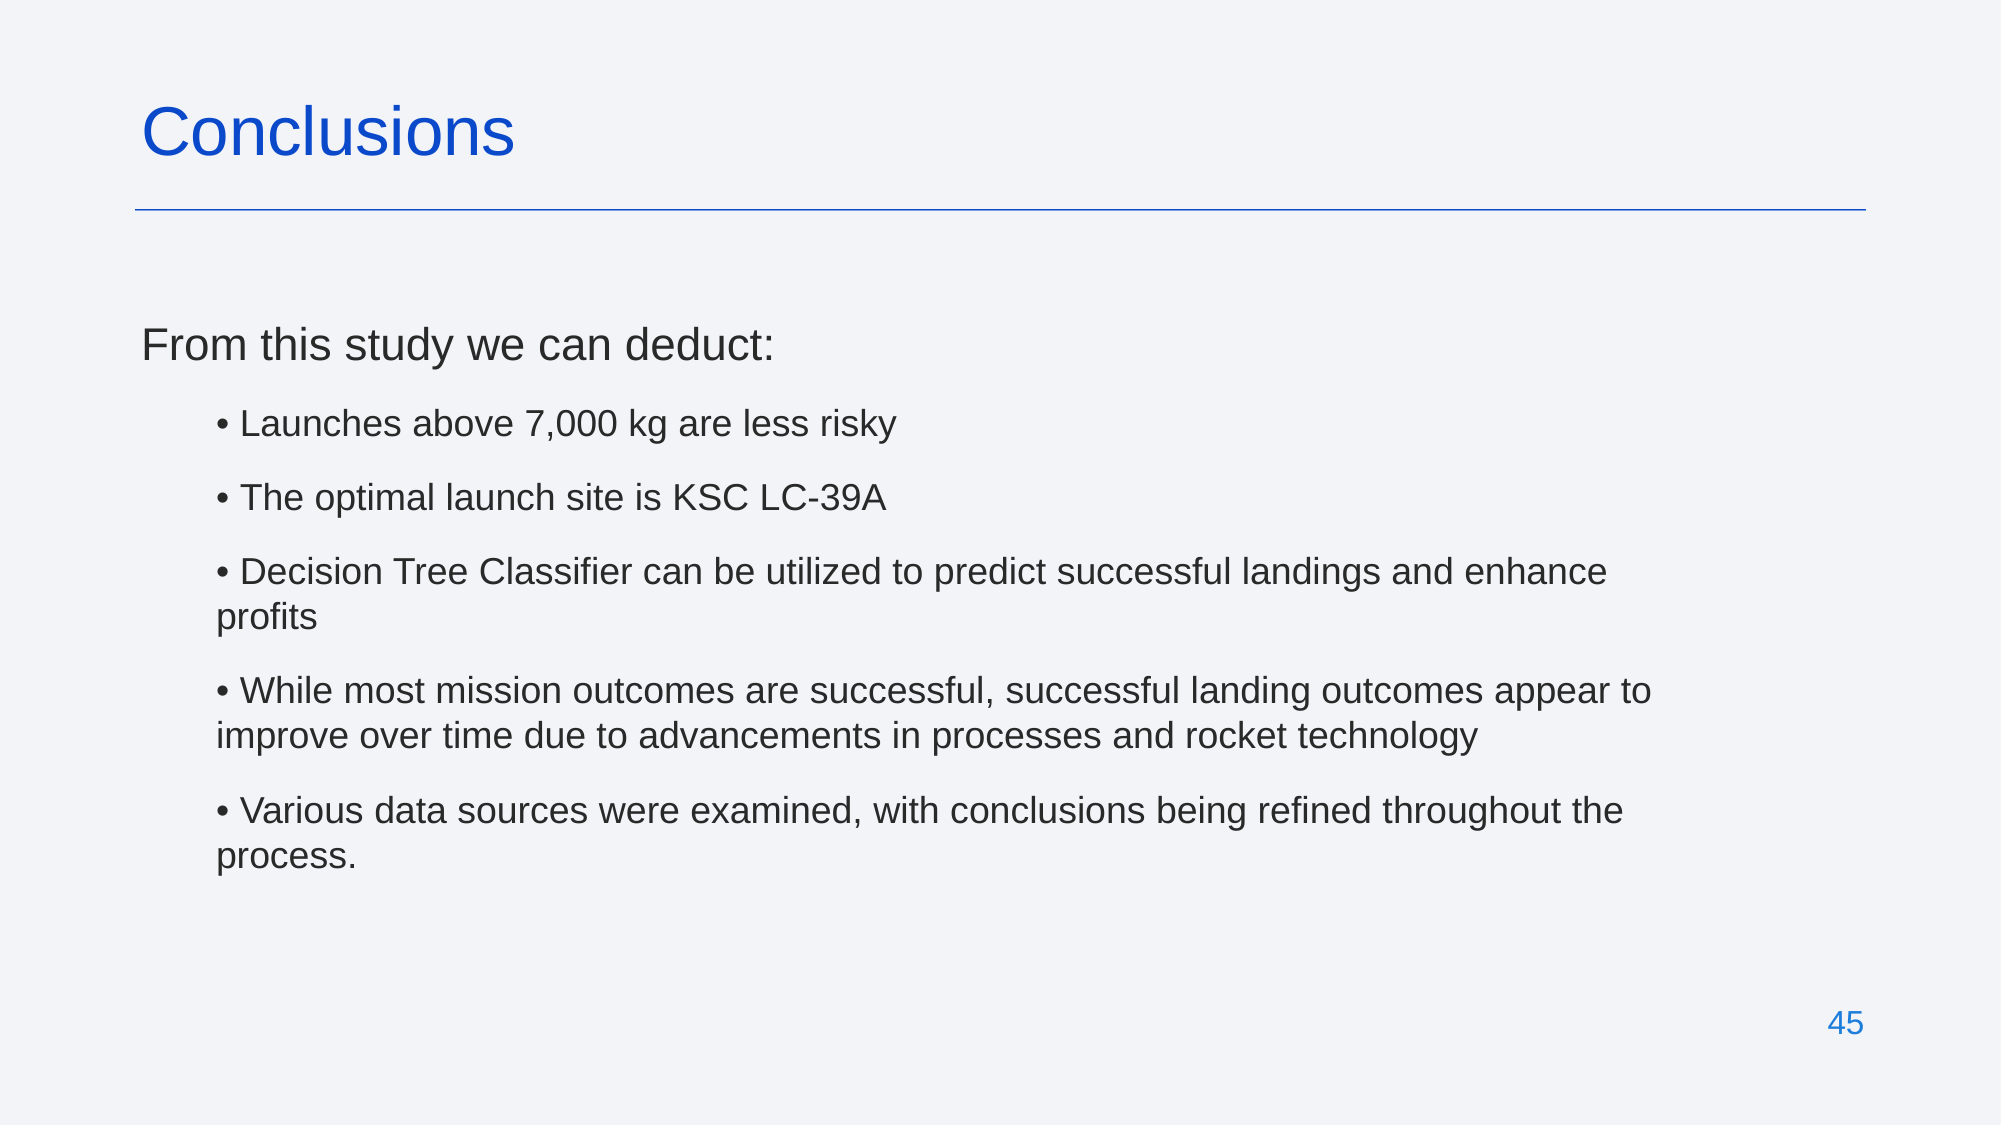

Conclusions
From this study we can deduct:
• Launches above 7,000 kg are less risky
• The optimal launch site is KSC LC-39A
• Decision Tree Classifier can be utilized to predict successful landings and enhance profits
• While most mission outcomes are successful, successful landing outcomes appear to improve over time due to advancements in processes and rocket technology
• Various data sources were examined, with conclusions being refined throughout the process.
45